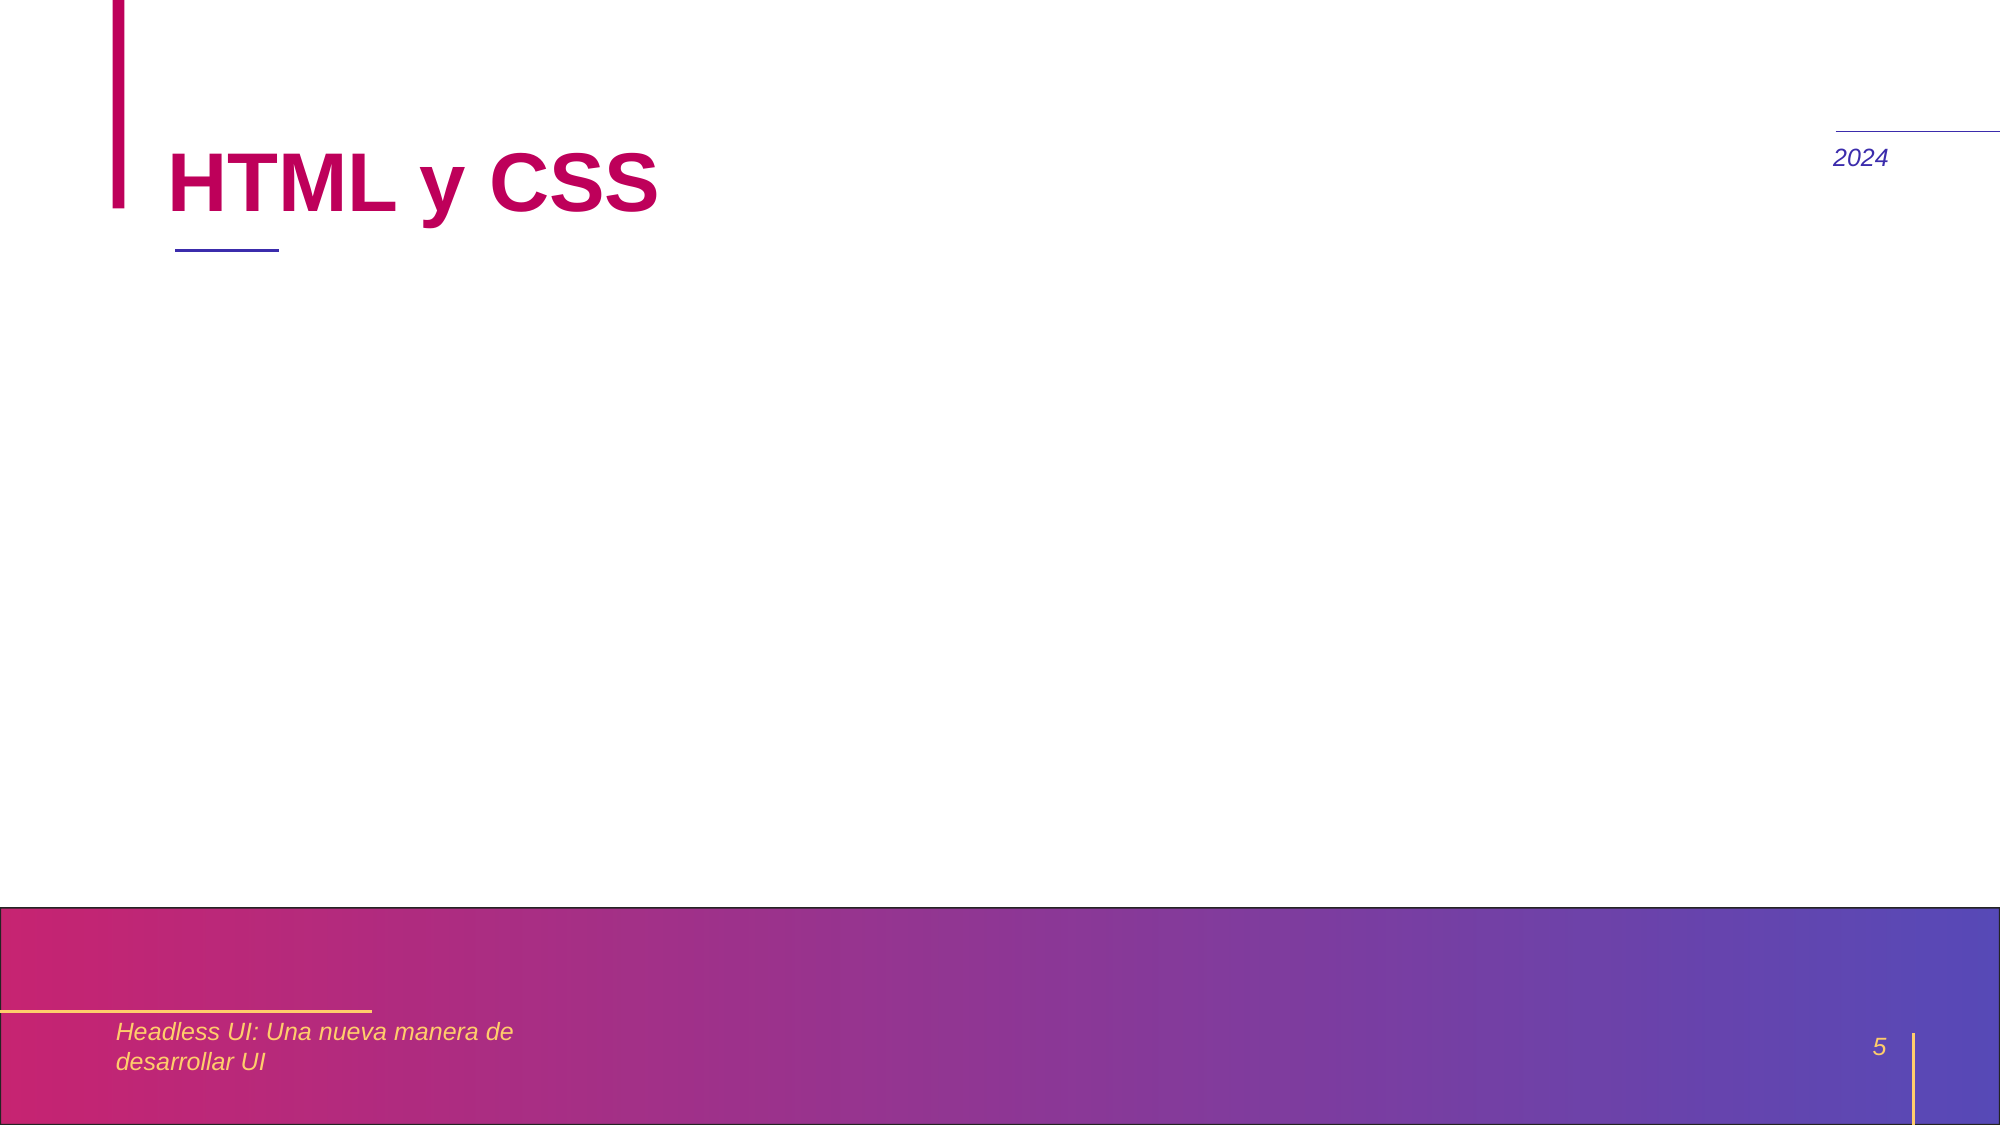

# HTML y CSS
2024

Headless UI: Una nueva manera de desarrollar UI
5